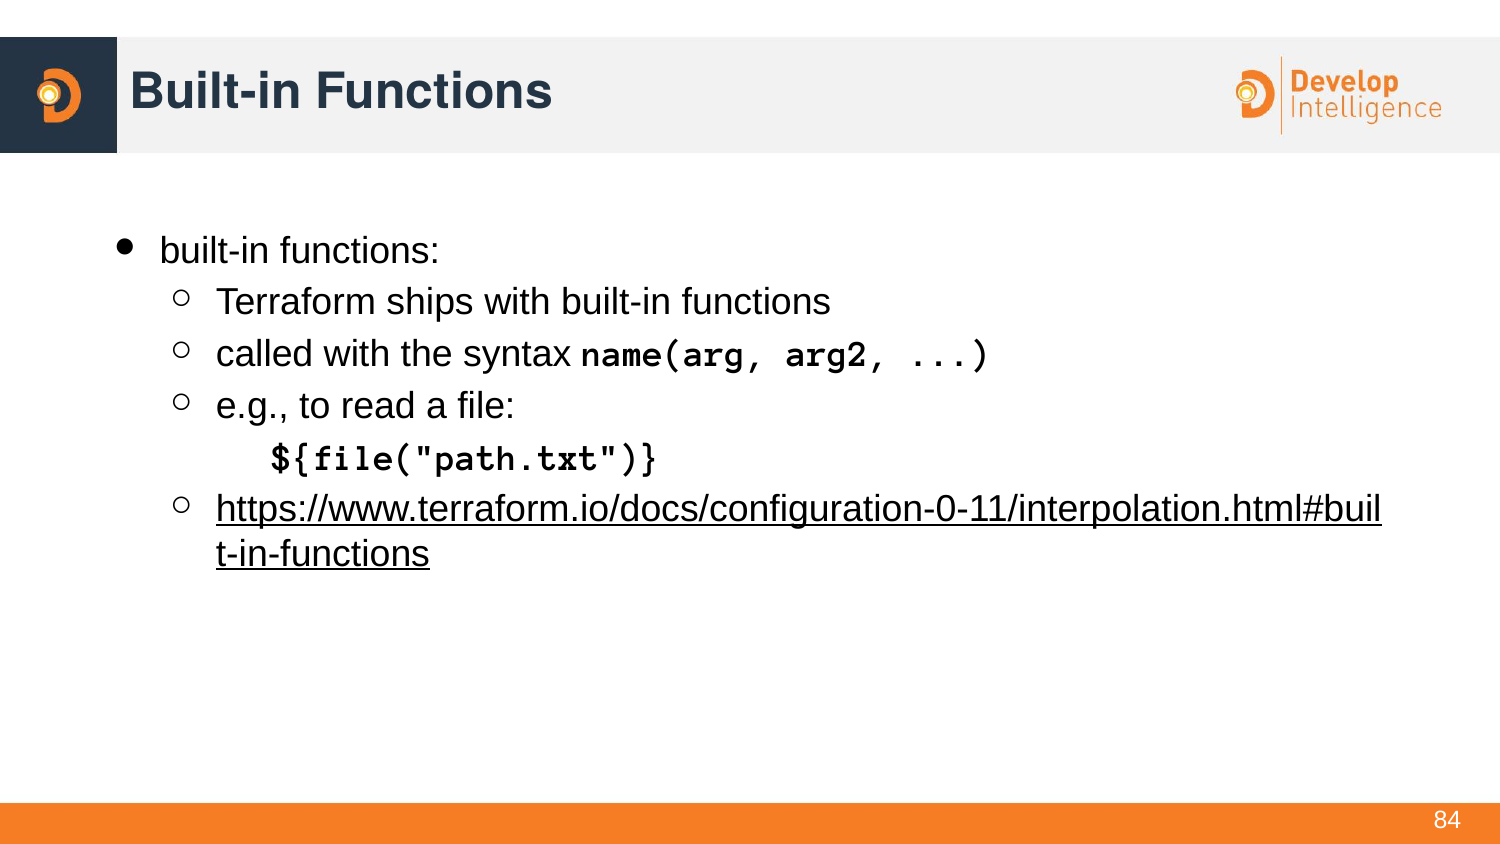

# Built-in Functions
built-in functions:
Terraform ships with built-in functions
called with the syntax name(arg, arg2, ...)
e.g., to read a file:
${file("path.txt")}
https://www.terraform.io/docs/configuration-0-11/interpolation.html#built-in-functions
84